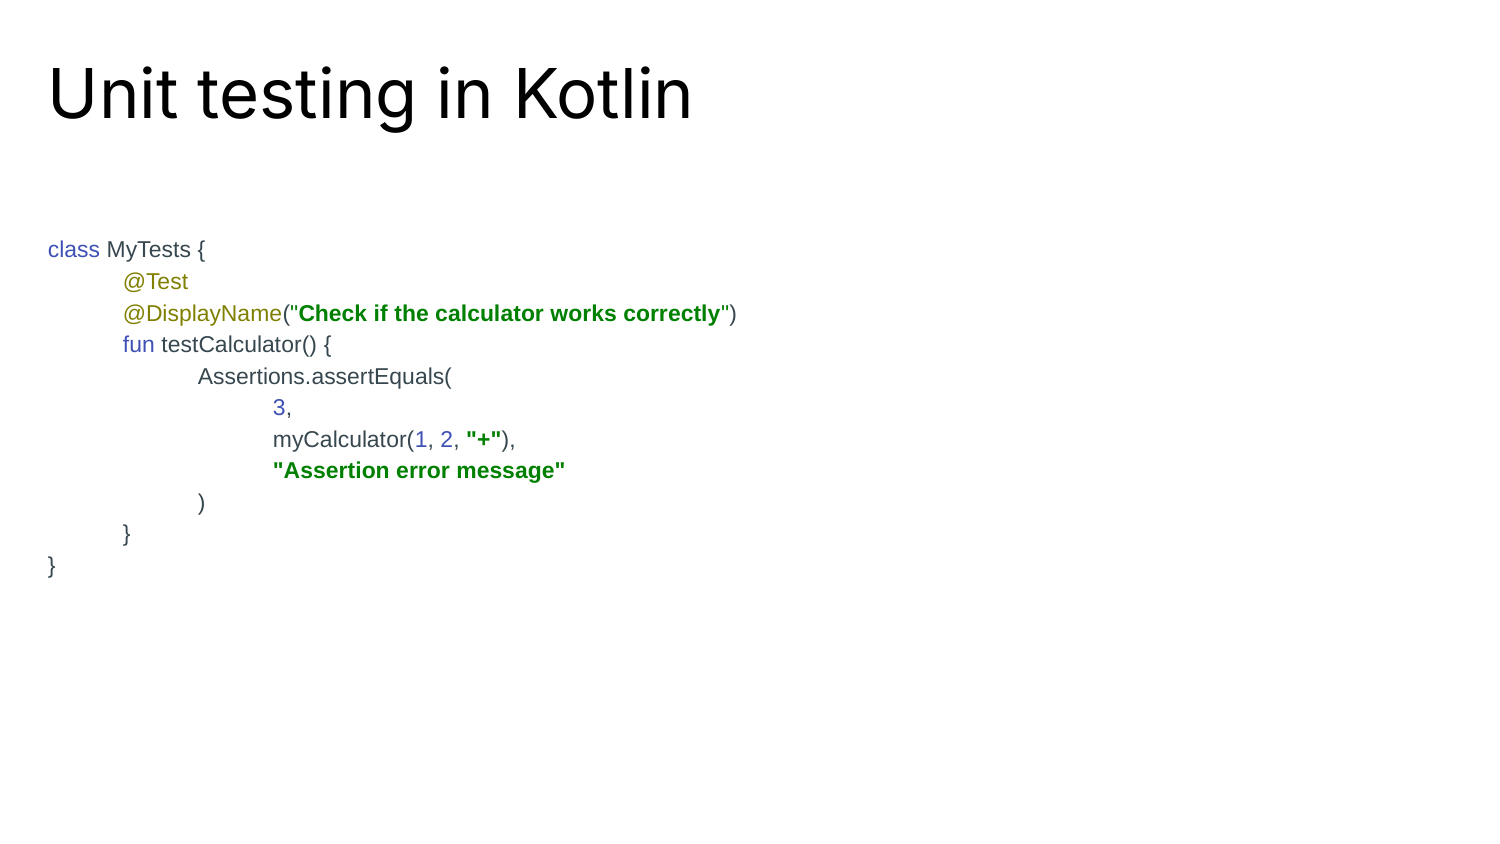

# Unit testing in Kotlin
class MyTests {
@Test
@DisplayName("Check if the calculator works correctly")
fun testCalculator() {
	Assertions.assertEquals(
3,
myCalculator(1, 2, "+"),
"Assertion error message"
)
}
}